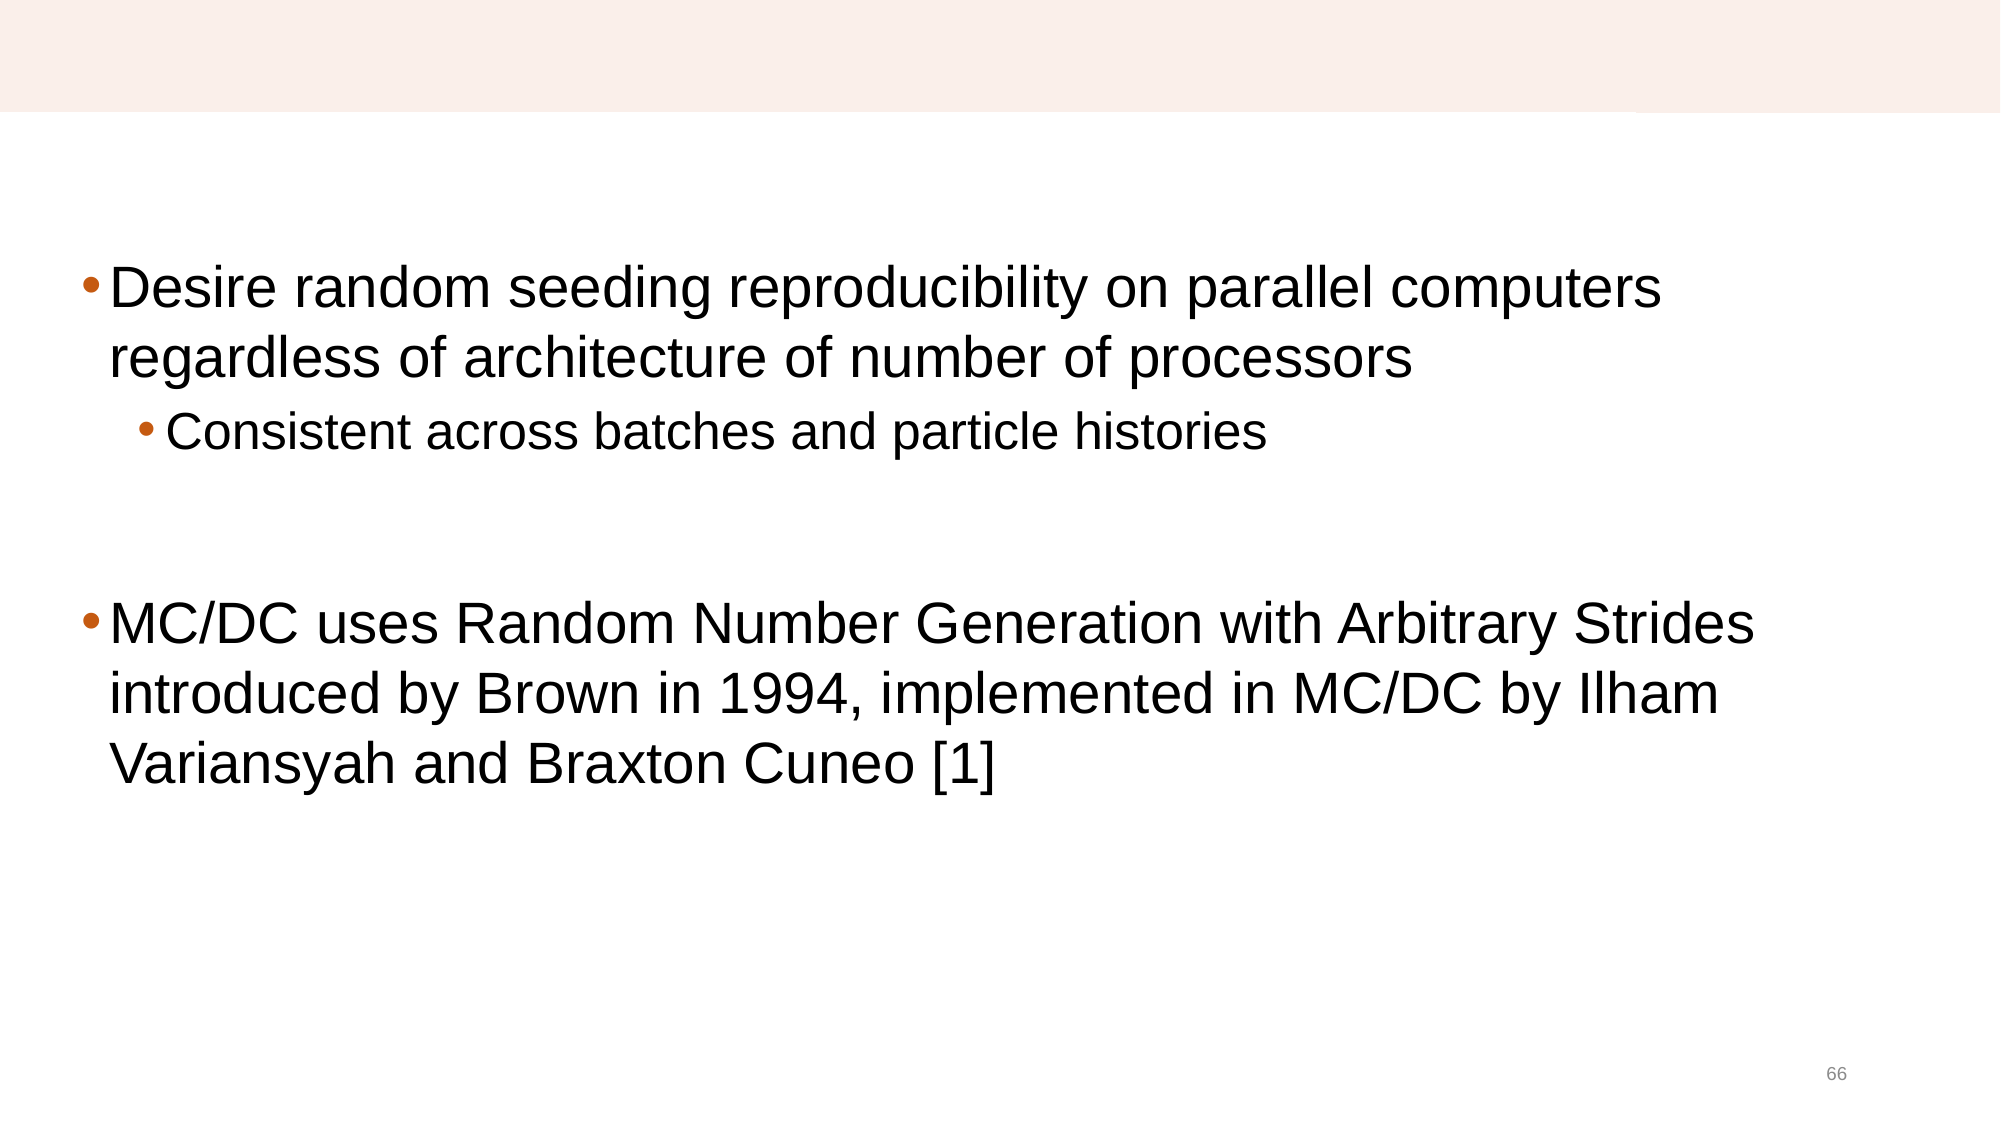

# Random seeding in MC/DC

Desire random seeding reproducibility on parallel computers regardless of architecture of number of processors
Consistent across batches and particle histories

MC/DC uses Random Number Generation with Arbitrary Strides introduced by Brown in 1994, implemented in MC/DC by Ilham Variansyah and Braxton Cuneo [1]
66